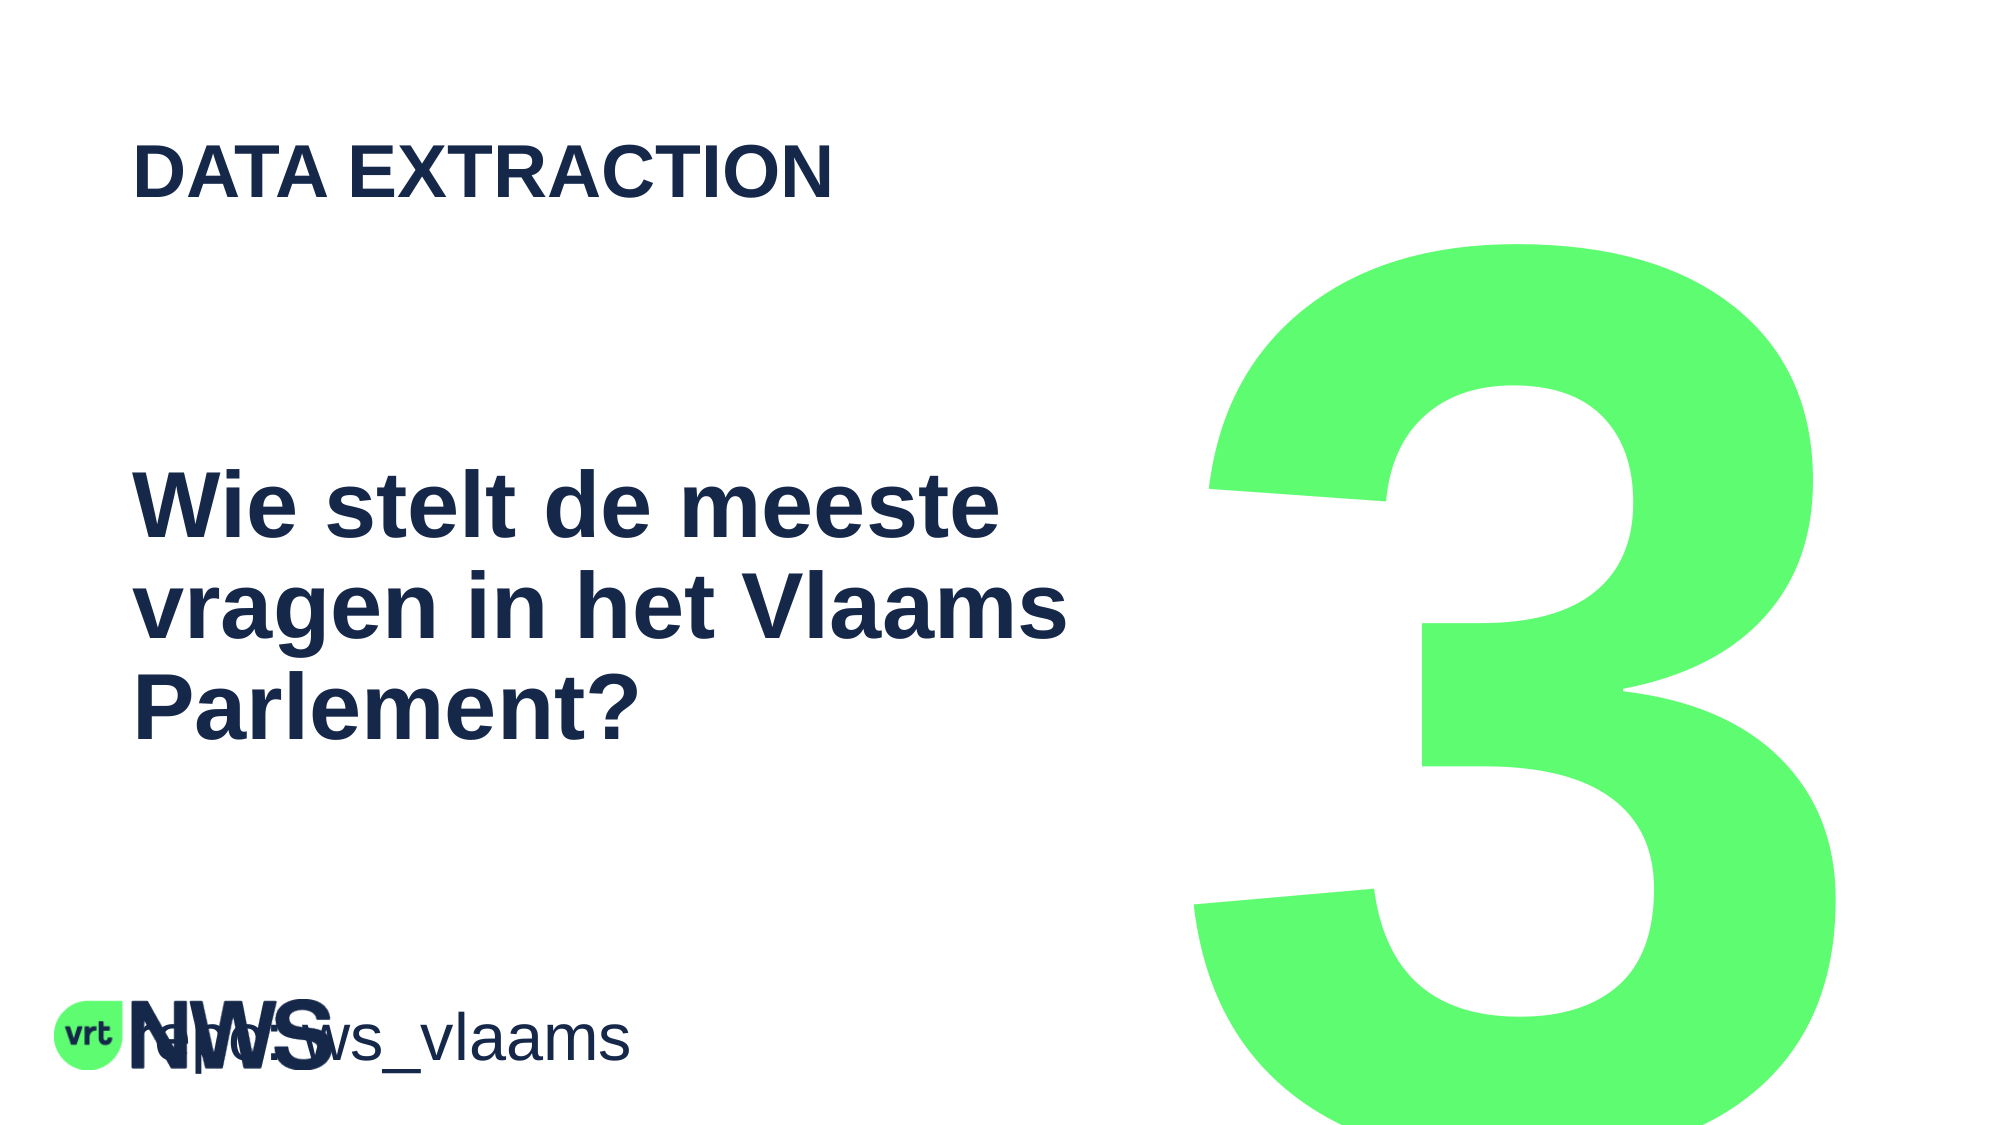

3
# DATA EXTRACTION Wie stelt de meeste vragen in het Vlaams Parlement? repo: ws_vlaams